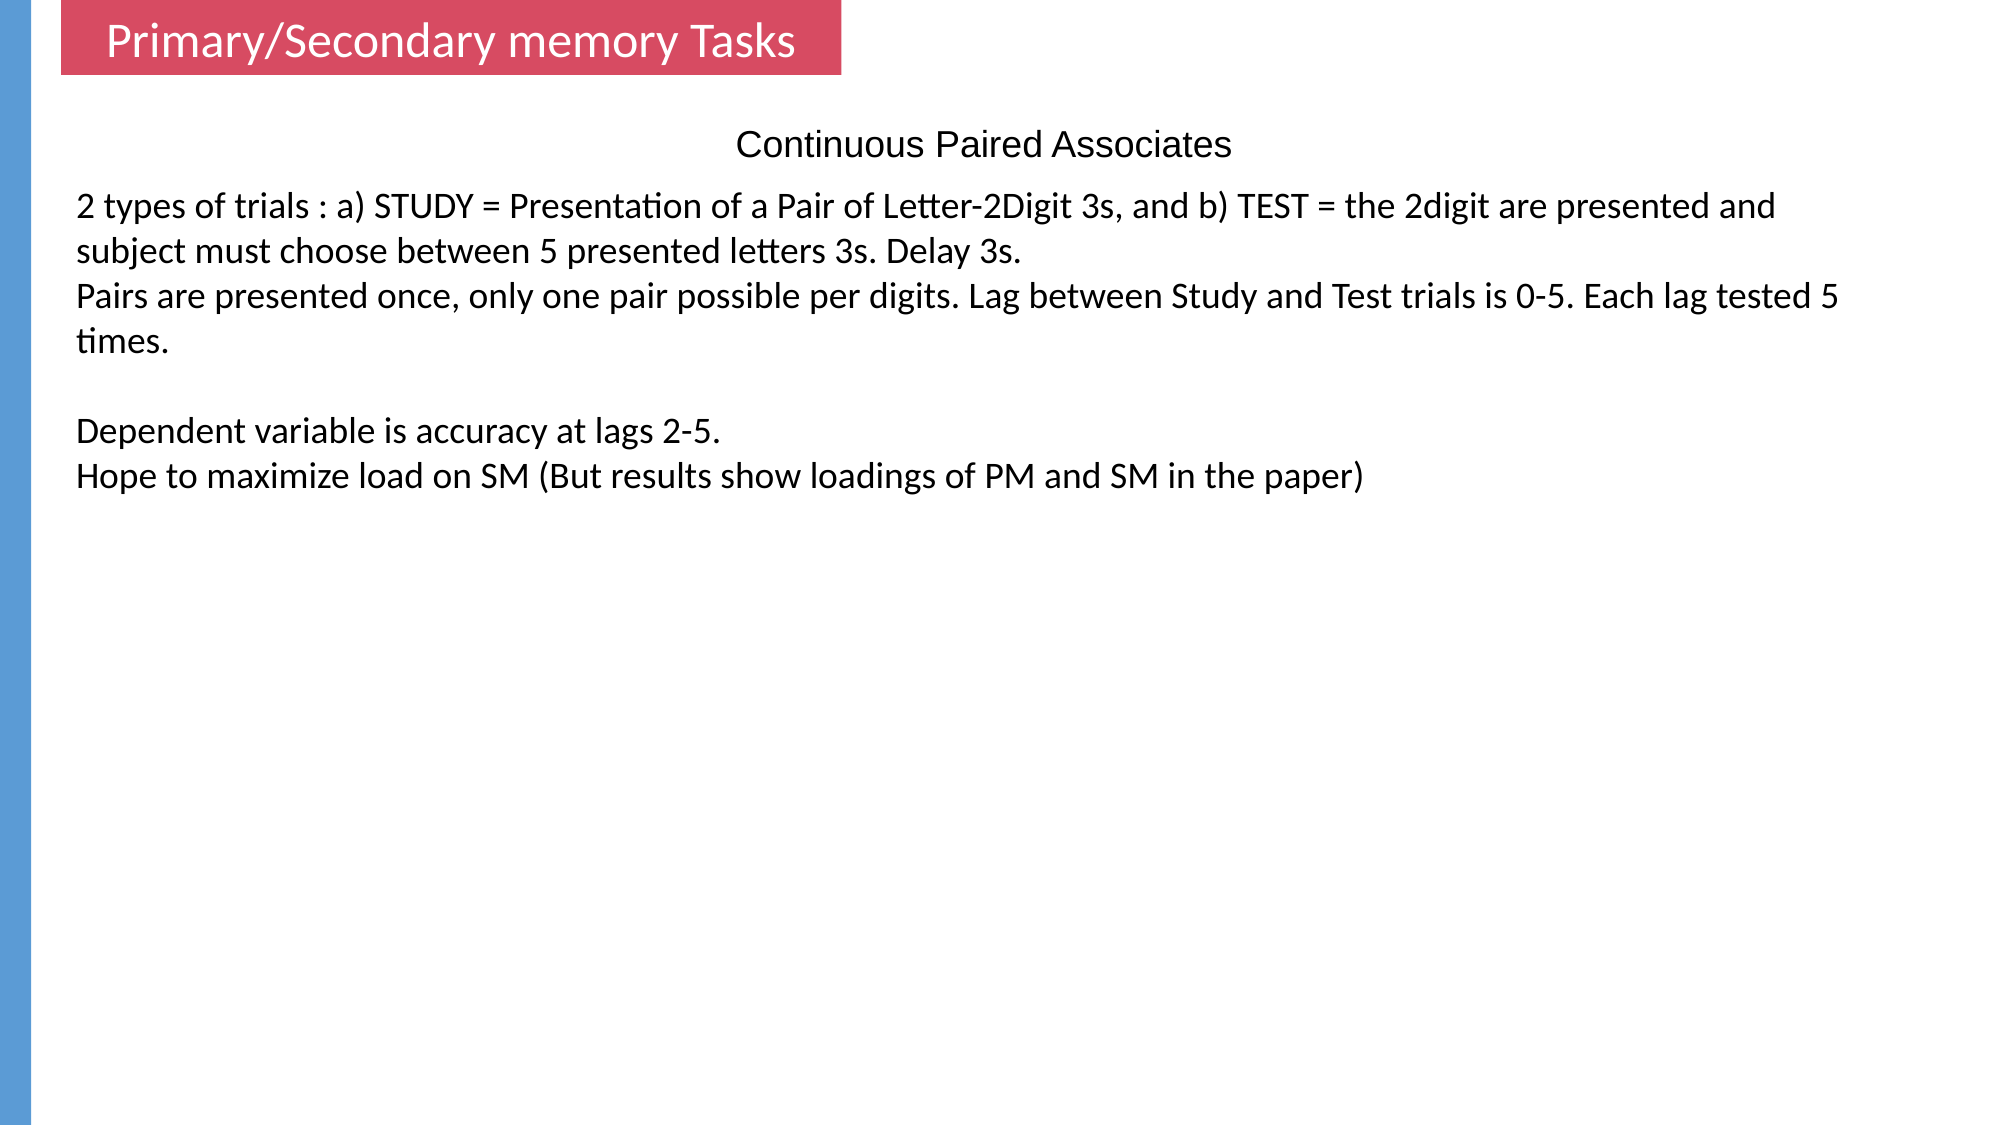

Primary/Secondary memory Tasks
Continuous Paired Associates
2 types of trials : a) STUDY = Presentation of a Pair of Letter-2Digit 3s, and b) TEST = the 2digit are presented and subject must choose between 5 presented letters 3s. Delay 3s.
Pairs are presented once, only one pair possible per digits. Lag between Study and Test trials is 0-5. Each lag tested 5 times.

Dependent variable is accuracy at lags 2-5.
Hope to maximize load on SM (But results show loadings of PM and SM in the paper)